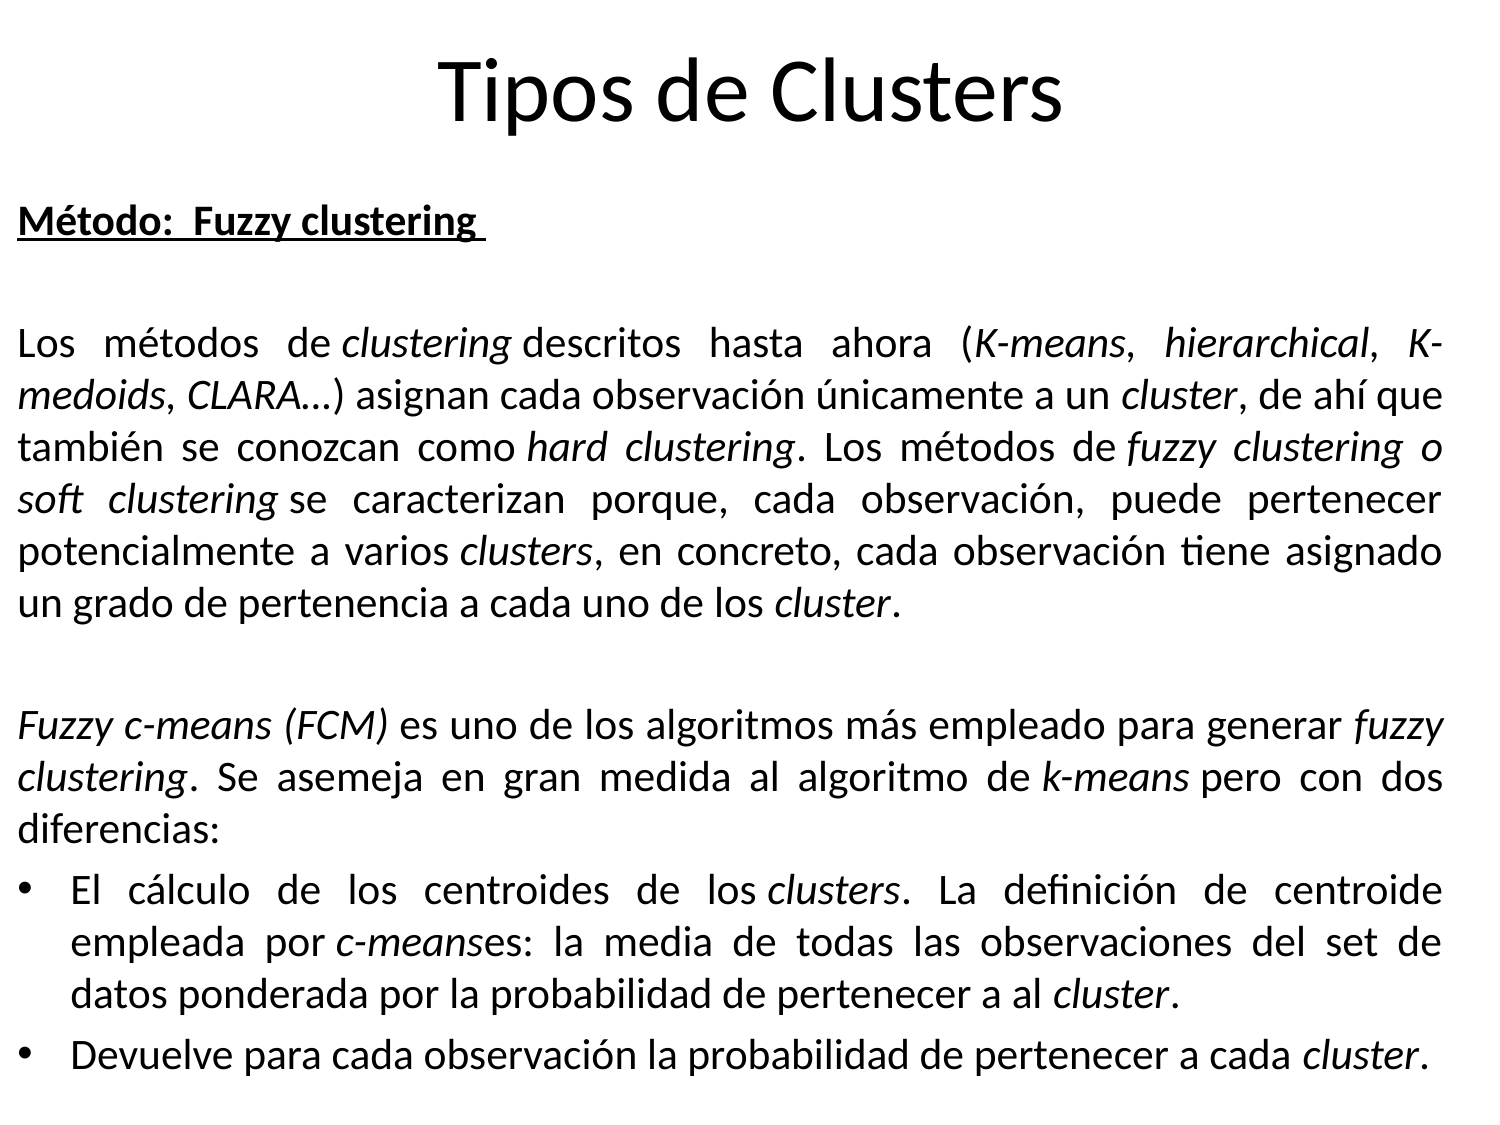

# Tipos de Clusters
Método:  Fuzzy clustering

Los métodos de clustering descritos hasta ahora (K-means, hierarchical, K-medoids, CLARA…) asignan cada observación únicamente a un cluster, de ahí que también se conozcan como hard clustering. Los métodos de fuzzy clustering o soft clustering se caracterizan porque, cada observación, puede pertenecer potencialmente a varios clusters, en concreto, cada observación tiene asignado un grado de pertenencia a cada uno de los cluster.

Fuzzy c-means (FCM) es uno de los algoritmos más empleado para generar fuzzy clustering. Se asemeja en gran medida al algoritmo de k-means pero con dos diferencias:
El cálculo de los centroides de los clusters. La definición de centroide empleada por c-meanses: la media de todas las observaciones del set de datos ponderada por la probabilidad de pertenecer a al cluster.
Devuelve para cada observación la probabilidad de pertenecer a cada cluster.